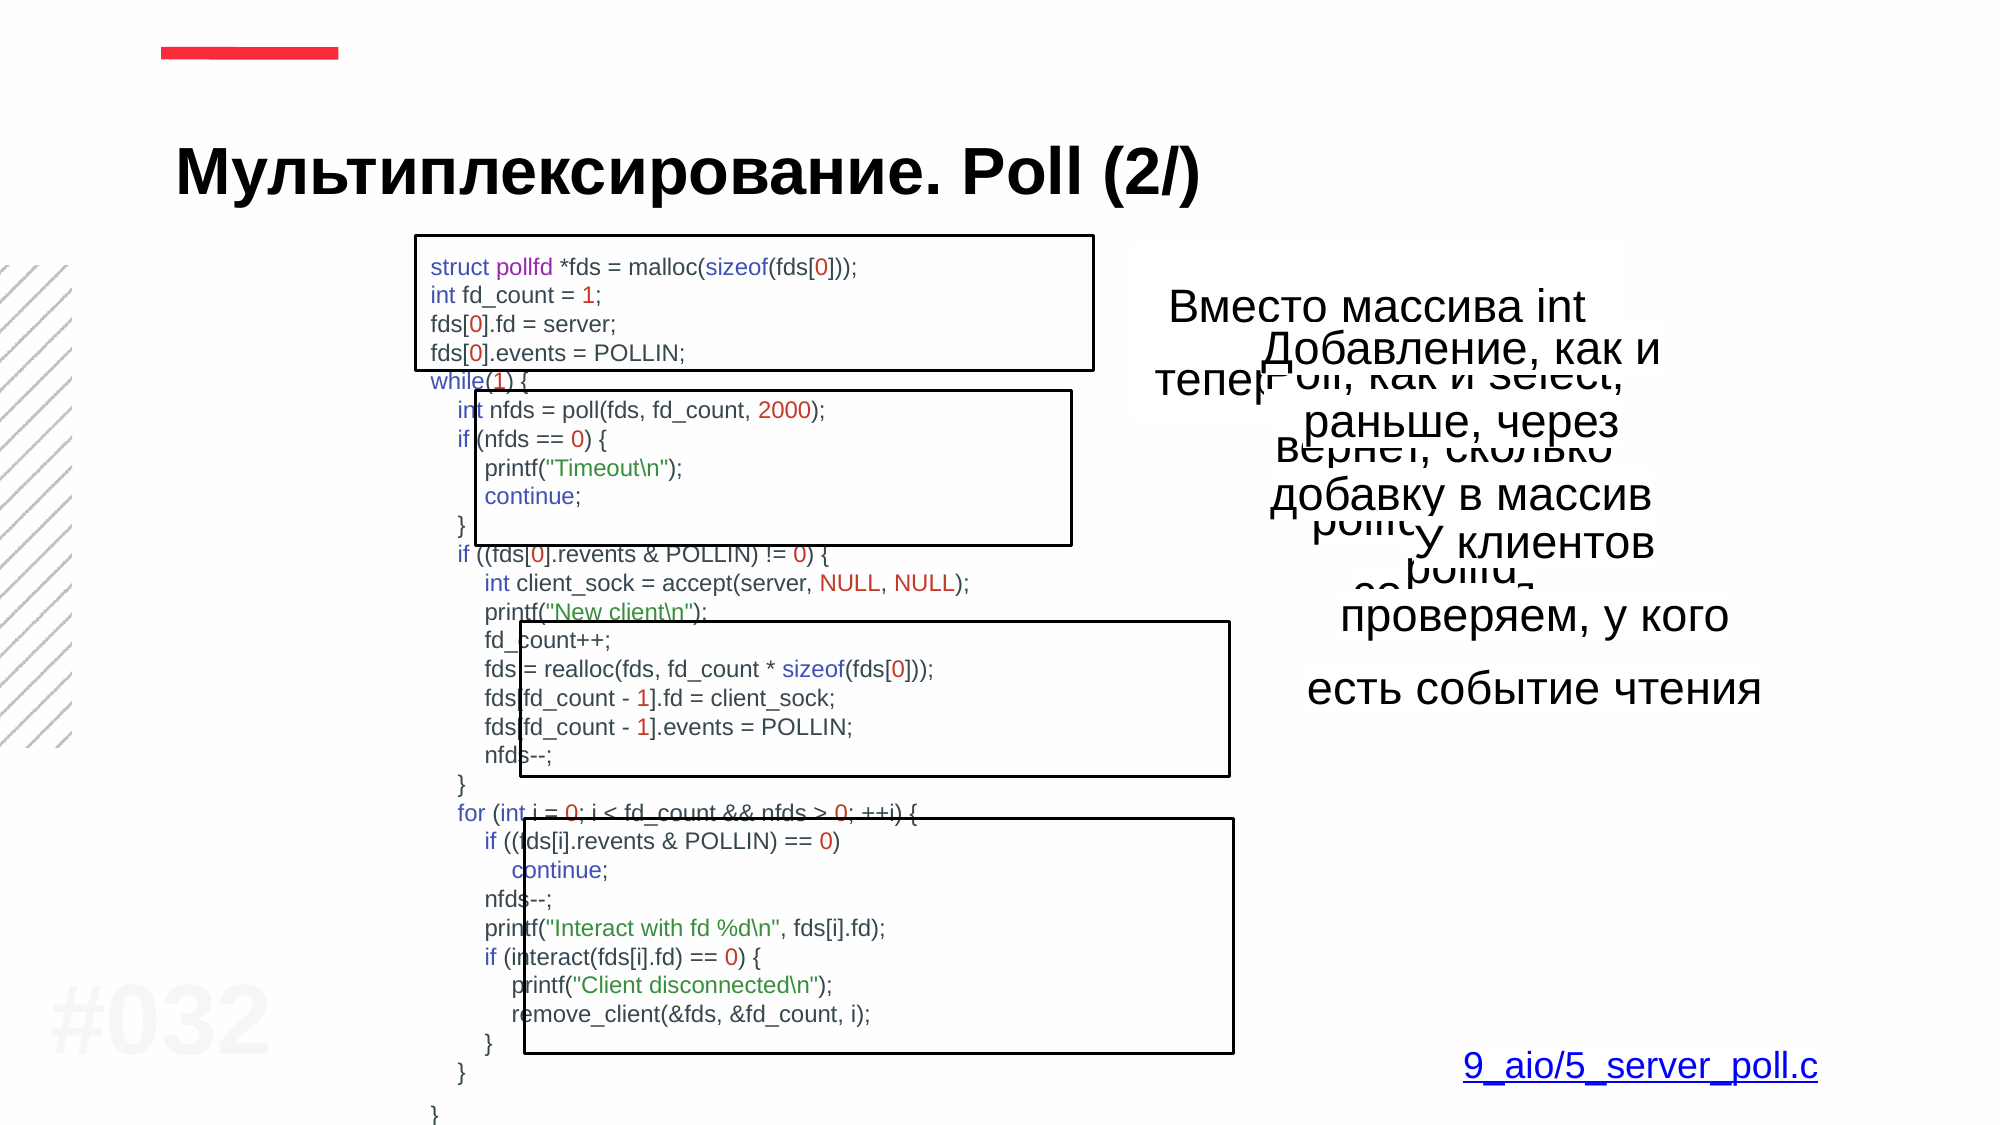

Мультиплексирование. Poll (2/)
struct pollfd *fds = malloc(sizeof(fds[0]));
int fd_count = 1;
fds[0].fd = server;
fds[0].events = POLLIN;
while(1) {
    int nfds = poll(fds, fd_count, 2000);
    if (nfds == 0) {
        printf("Timeout\n");
        continue;
    }
    if ((fds[0].revents & POLLIN) != 0) {
        int client_sock = accept(server, NULL, NULL);
        printf("New client\n");
        fd_count++;
        fds = realloc(fds, fd_count * sizeof(fds[0]));
        fds[fd_count - 1].fd = client_sock;
        fds[fd_count - 1].events = POLLIN;
        nfds--;
    }
    for (int i = 0; i < fd_count && nfds > 0; ++i) {
        if ((fds[i].revents & POLLIN) == 0)
            continue;
        nfds--;
        printf("Interact with fd %d\n", fds[i].fd);
        if (interact(fds[i].fd) == 0) {
            printf("Client disconnected\n");
            remove_client(&fds, &fd_count, i);
        }
    }
}

Вместо массива int теперь массив pollfd
Добавление, как и раньше, через добавку в массив pollfd
Poll, как и select, вернет, сколько pollfd имеют события

У клиентов проверяем, у кого есть событие чтения

#032
9_aio/5_server_poll.c